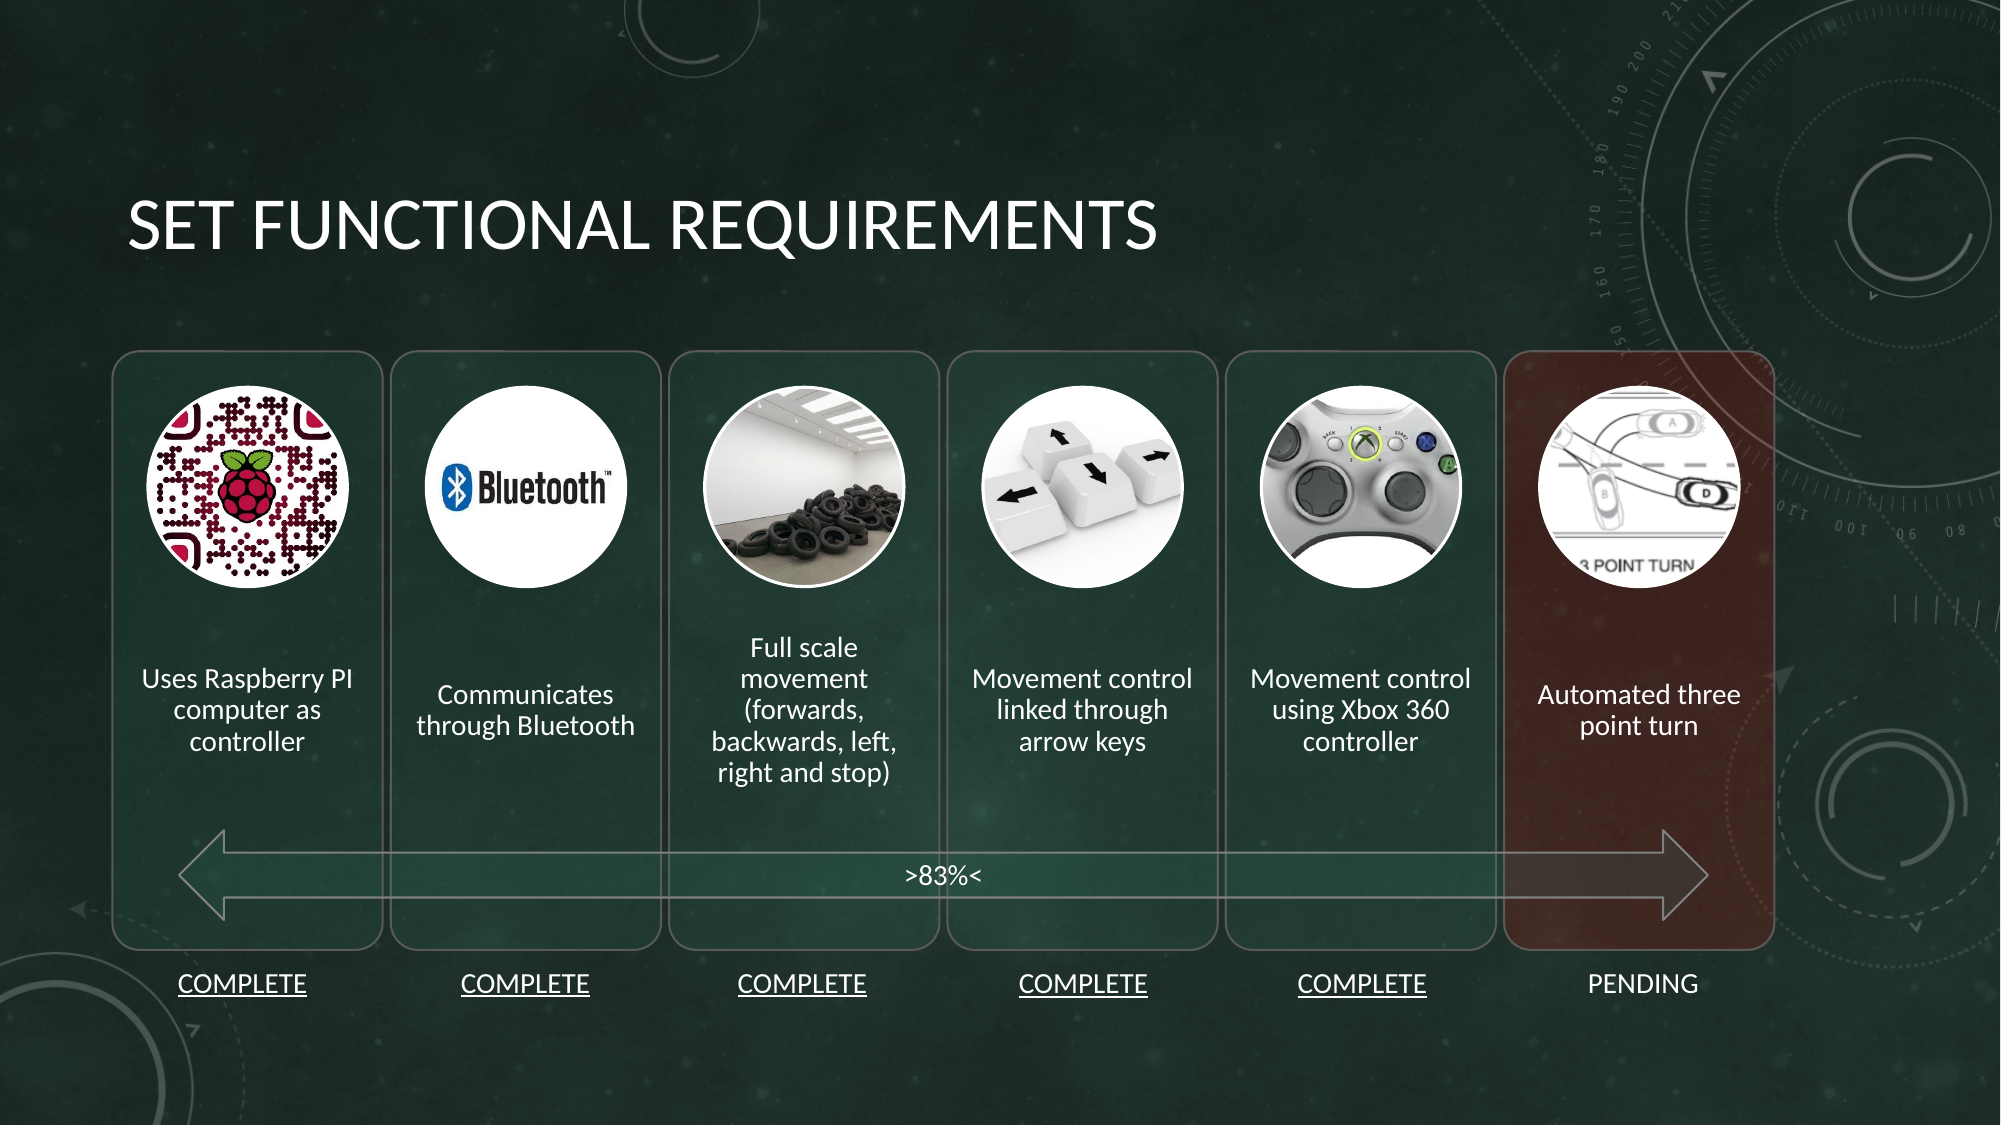

# Set Functional Requirements
Uses Raspberry PI computer as controller
Communicates through Bluetooth
Full scale movement (forwards, backwards, left, right and stop)
Movement control linked through arrow keys
Movement control using Xbox 360 controller
Automated three point turn
>83%<
COMPLETE
COMPLETE
COMPLETE
COMPLETE
COMPLETE
PENDING